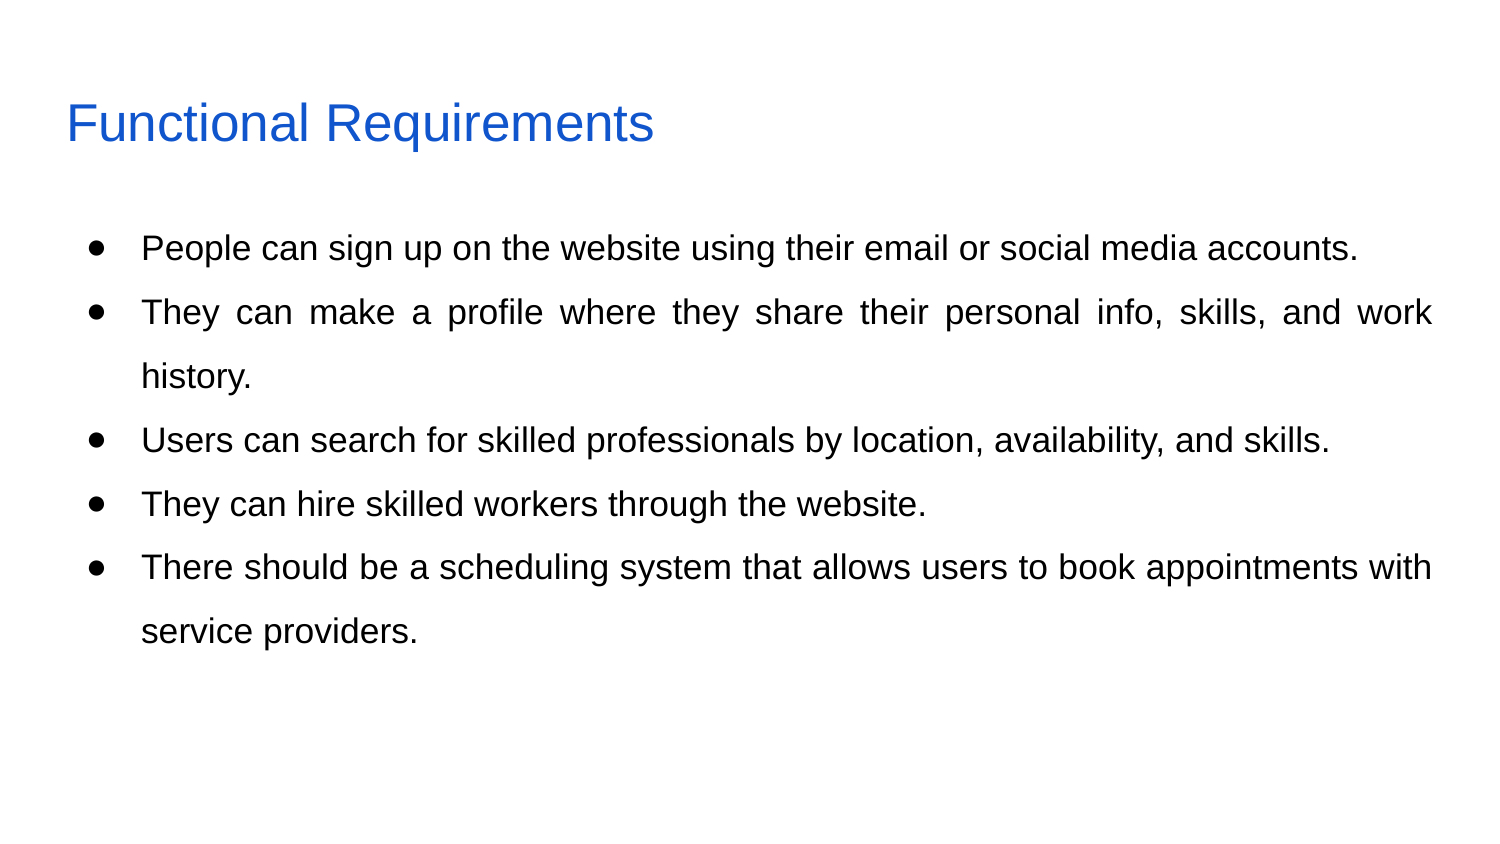

# Functional Requirements
People can sign up on the website using their email or social media accounts.
They can make a profile where they share their personal info, skills, and work history.
Users can search for skilled professionals by location, availability, and skills.
They can hire skilled workers through the website.
There should be a scheduling system that allows users to book appointments with service providers.